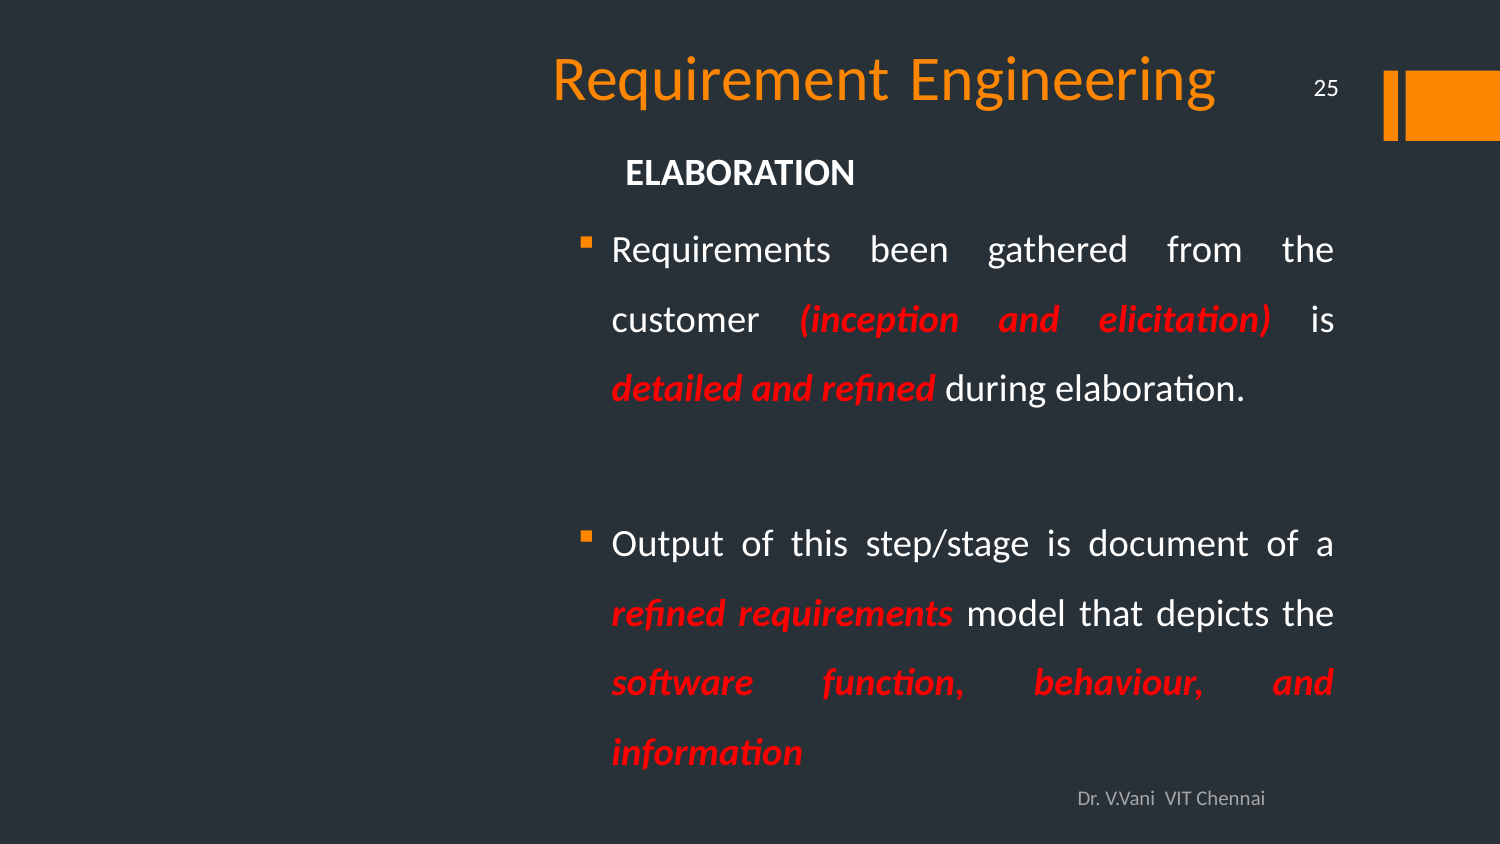

# Requirement Engineering
25
ELABORATION
Requirements been gathered from the customer (inception and elicitation) is detailed and refined during elaboration.

Output of this step/stage is document of a refined requirements model that depicts the software function, behaviour, and information

Dr. V.Vani  VIT Chennai